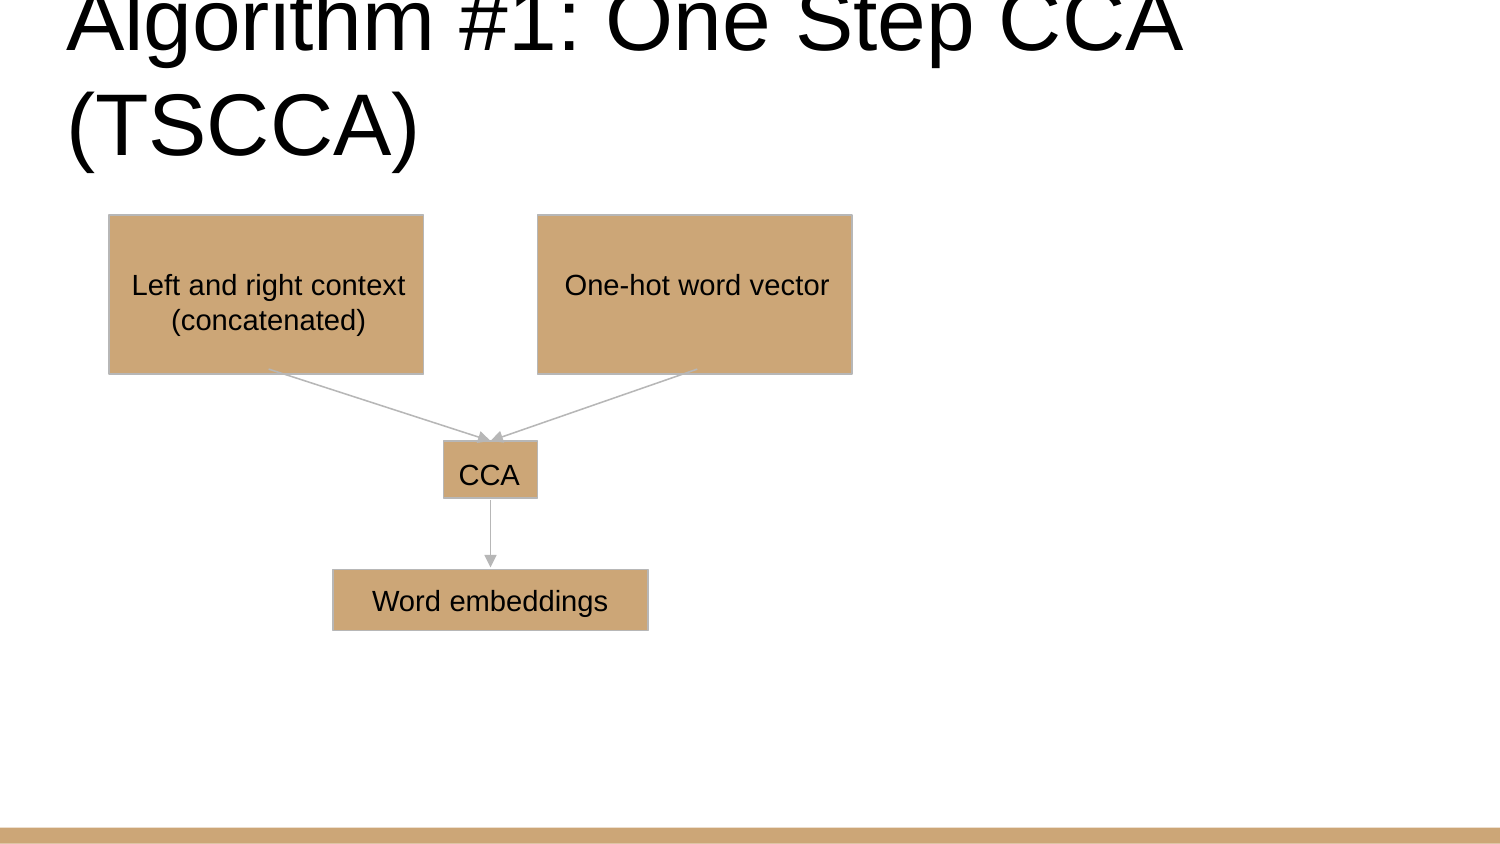

# Algorithm #1: One Step CCA (TSCCA)

Left and right context
(concatenated)

One-hot word vector

CCA
Word embeddings